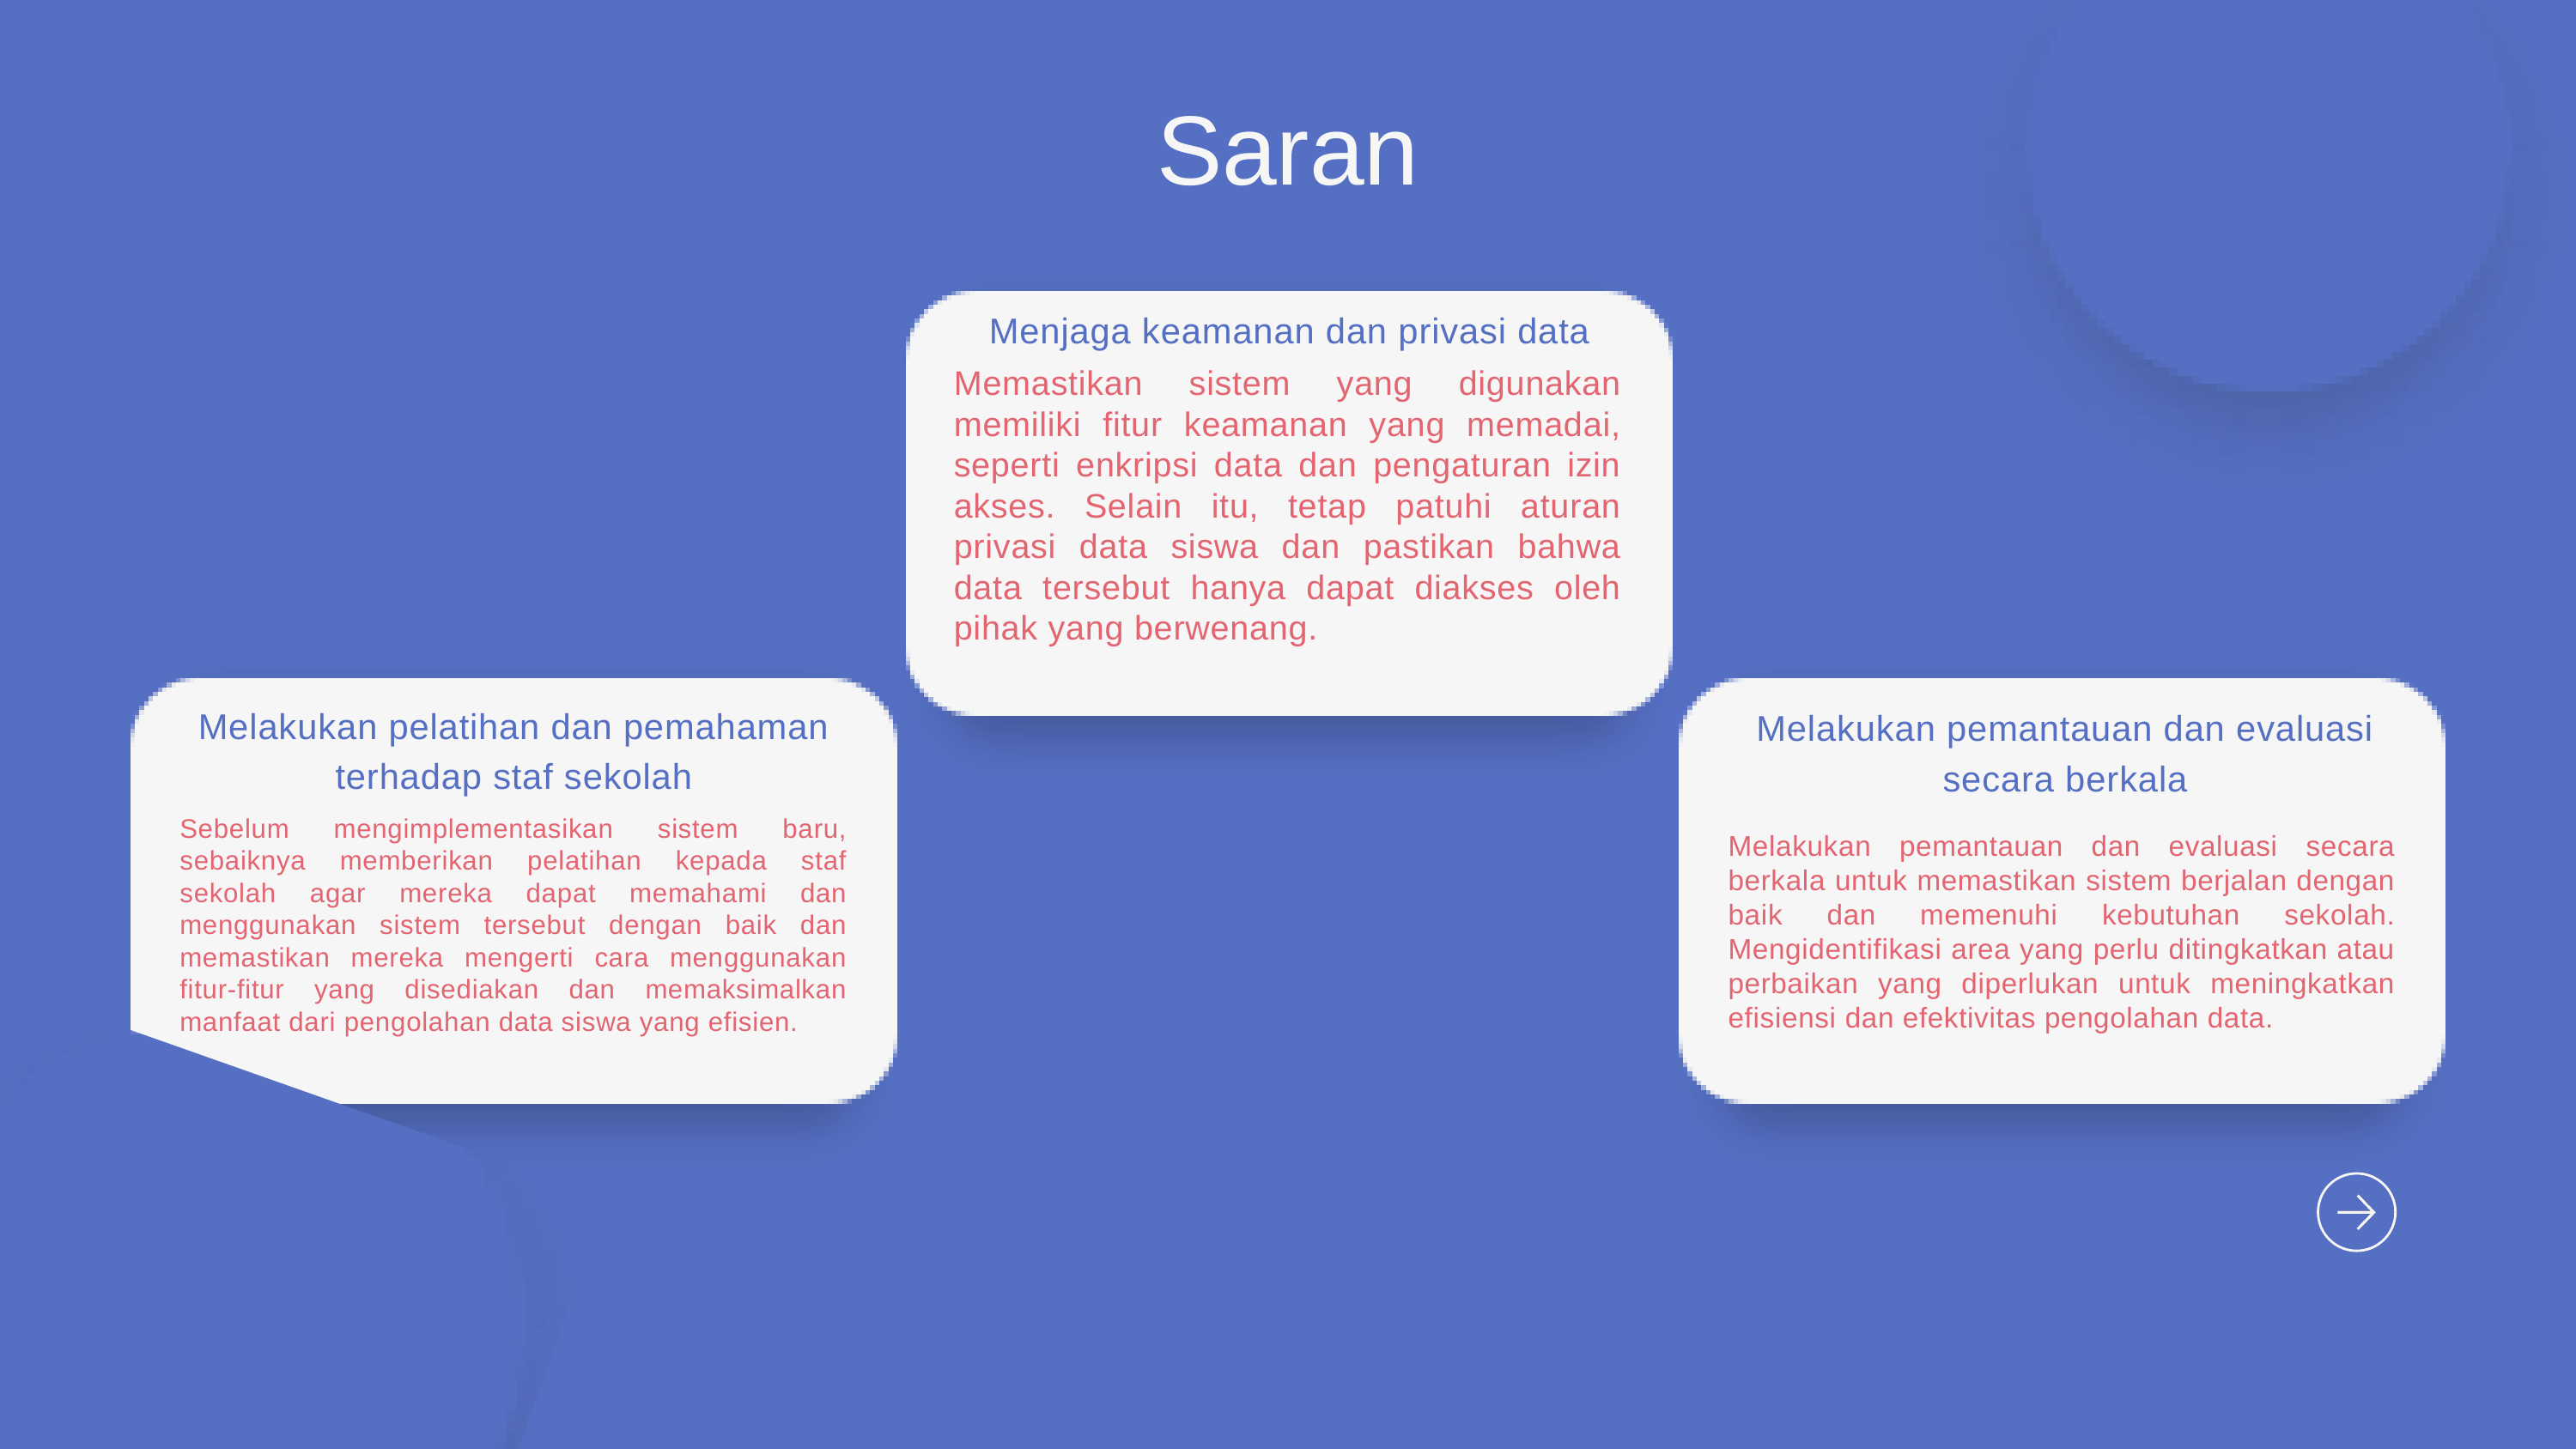

Saran

Menjaga keamanan dan privasi data
Memastikan sistem yang digunakan memiliki fitur keamanan yang memadai, seperti enkripsi data dan pengaturan izin akses. Selain itu, tetap patuhi aturan privasi data siswa dan pastikan bahwa data tersebut hanya dapat diakses oleh pihak yang berwenang.

Melakukan pelatihan dan pemahaman terhadap staf sekolah
Melakukan pemantauan dan evaluasi secara berkala
Medical Center
Sports Center
Sebelum mengimplementasikan sistem baru, sebaiknya memberikan pelatihan kepada staf sekolah agar mereka dapat memahami dan menggunakan sistem tersebut dengan baik dan memastikan mereka mengerti cara menggunakan fitur-fitur yang disediakan dan memaksimalkan manfaat dari pengolahan data siswa yang efisien.

Melakukan pemantauan dan evaluasi secara berkala untuk memastikan sistem berjalan dengan baik dan memenuhi kebutuhan sekolah. Mengidentifikasi area yang perlu ditingkatkan atau perbaikan yang diperlukan untuk meningkatkan efisiensi dan efektivitas pengolahan data.

Library